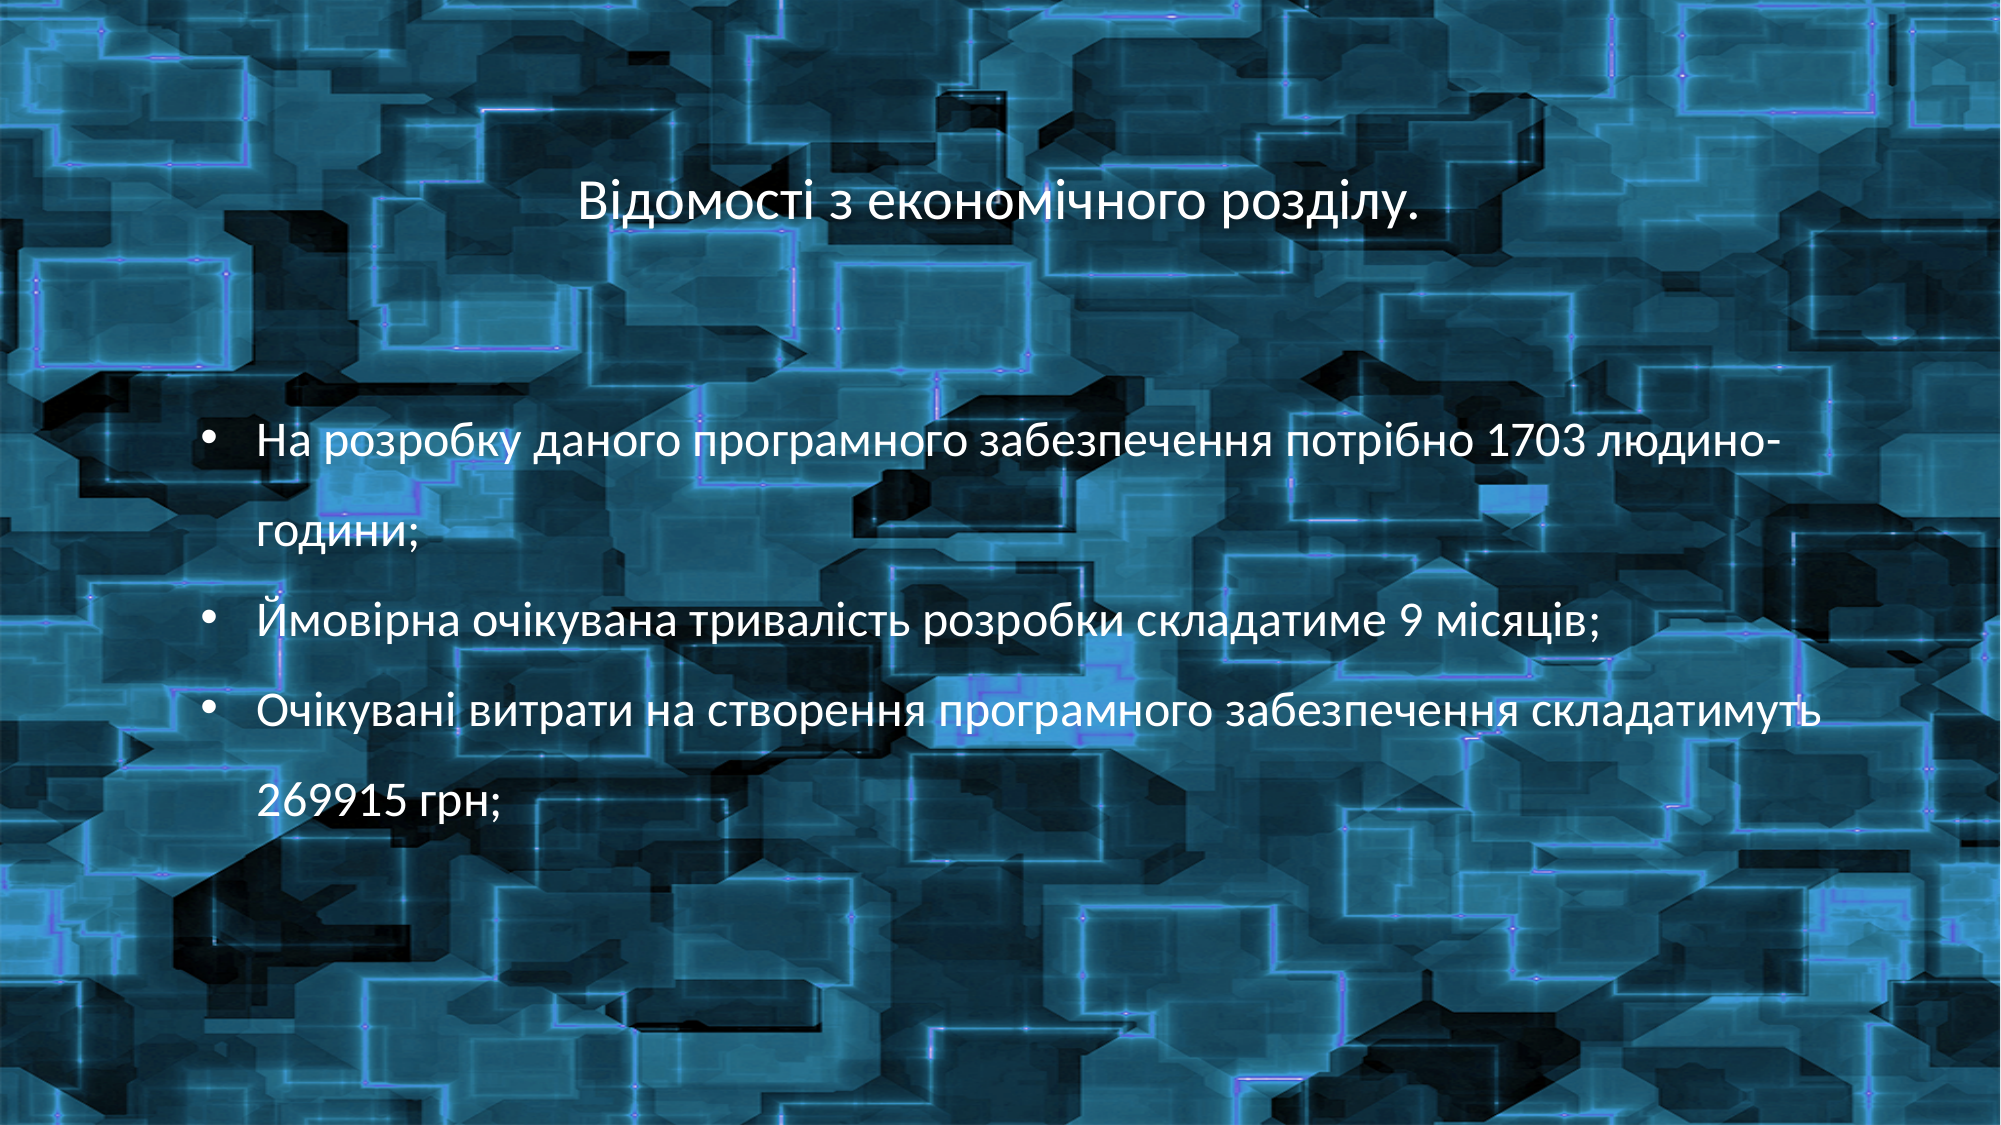

Відомості з економічного розділу.
На розробку даного програмного забезпечення потрібно 1703 людино-години;
Ймовірна очікувана тривалість розробки складатиме 9 місяців;
Очікувані витрати на створення програмного забезпечення складатимуть 269915 грн;